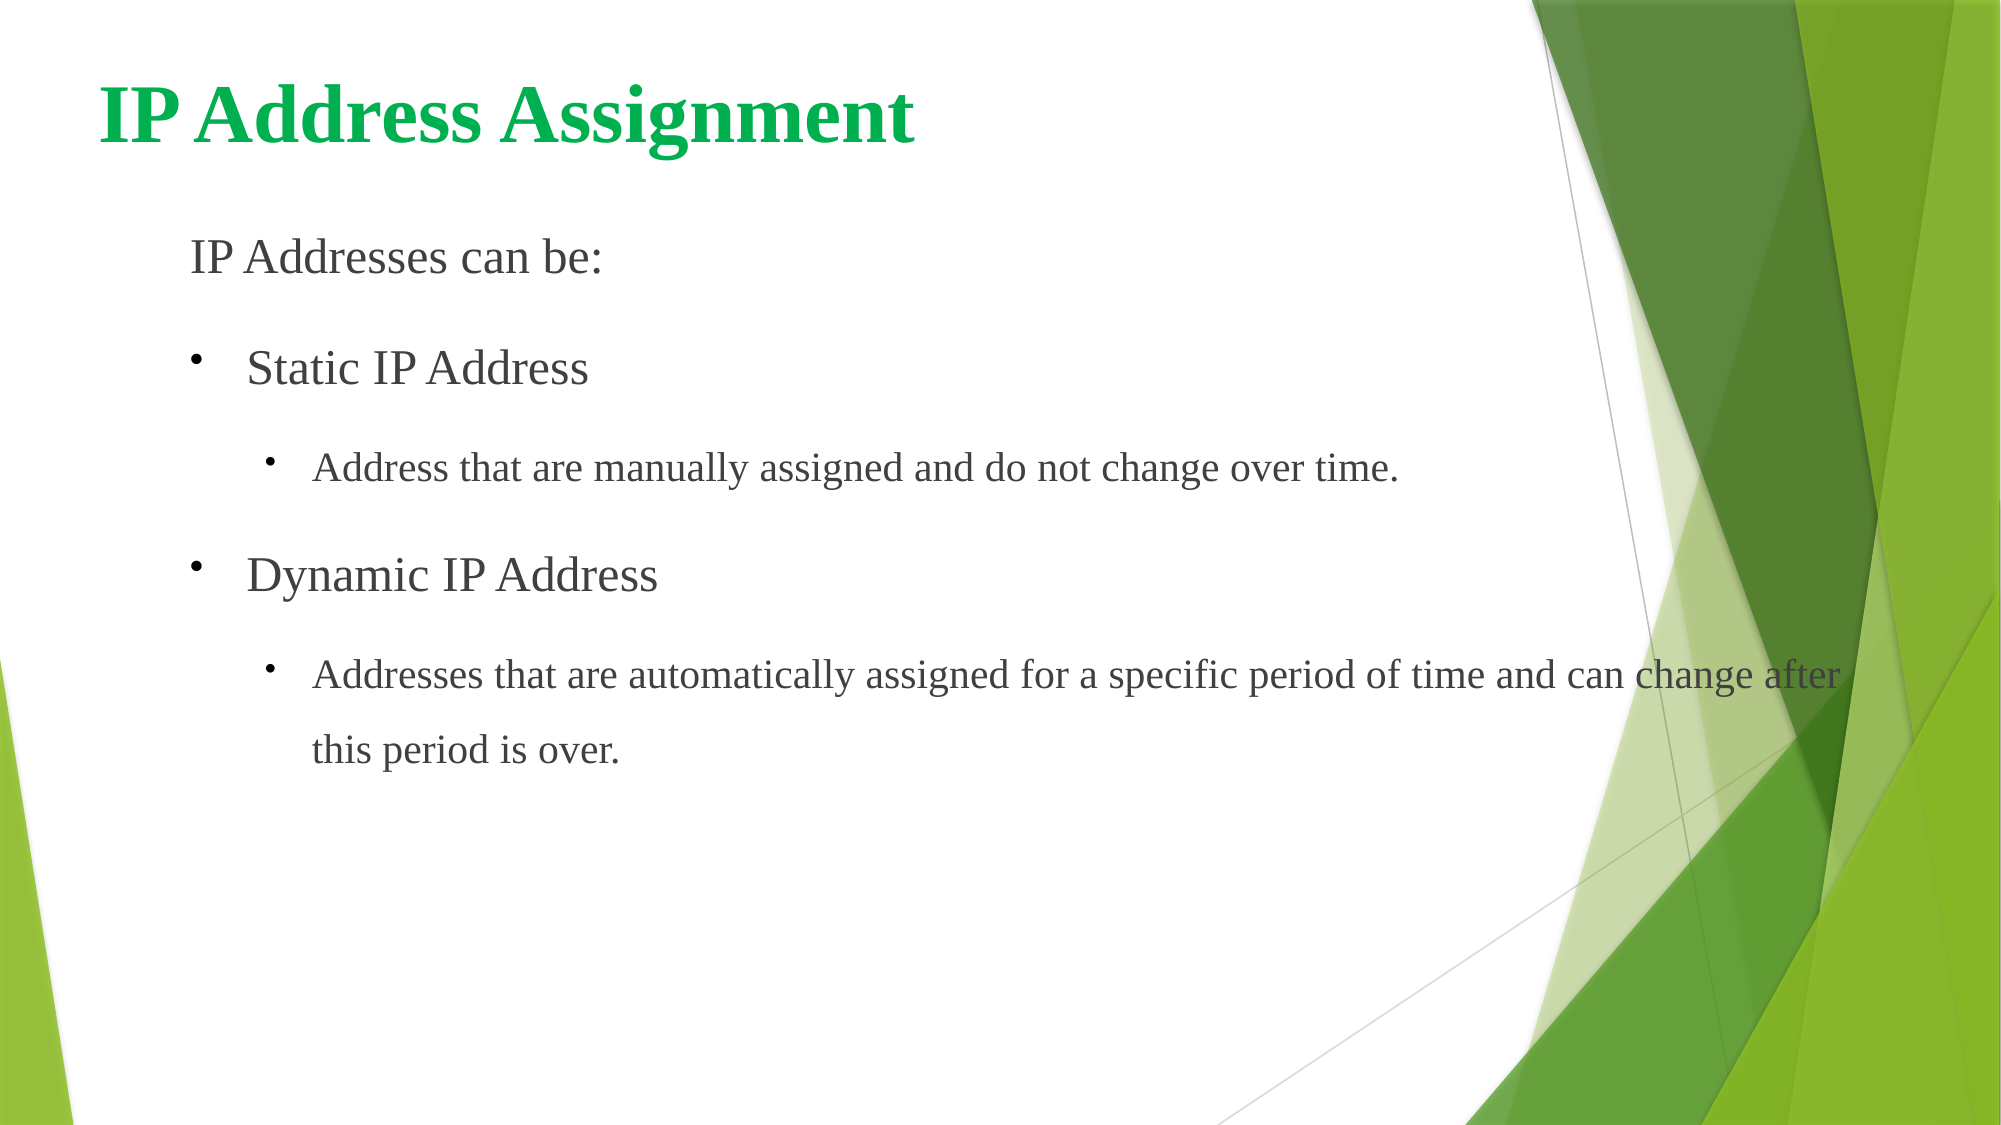

# IP Address Assignment
IP Addresses can be:
Static IP Address
Address that are manually assigned and do not change over time.
Dynamic IP Address
Addresses that are automatically assigned for a specific period of time and can change after this period is over.